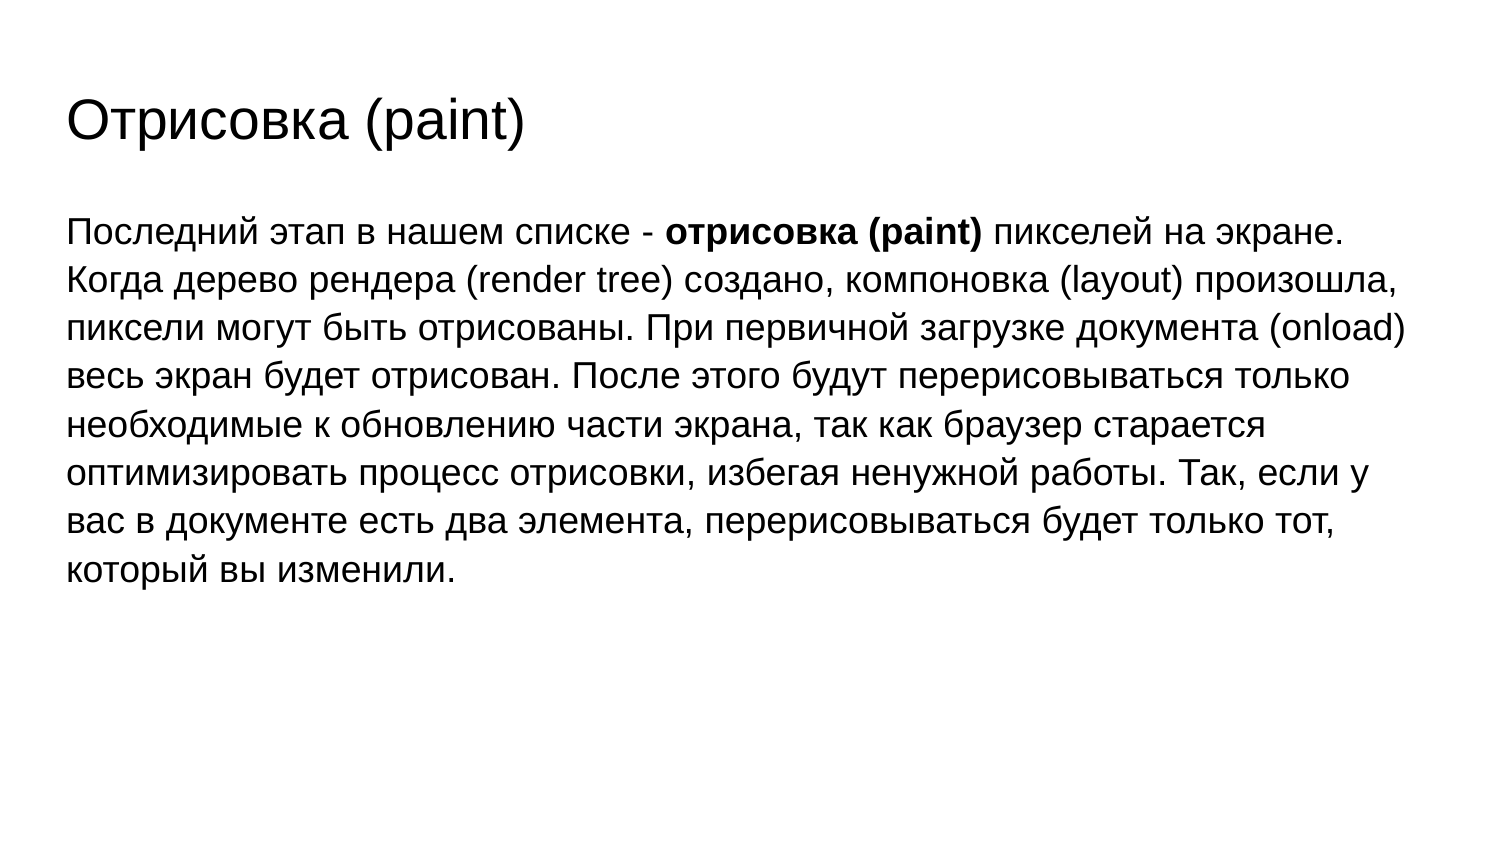

# Отрисовка (paint)
Последний этап в нашем списке - отрисовка (paint) пикселей на экране. Когда дерево рендера (render tree) создано, компоновка (layout) произошла, пиксели могут быть отрисованы. При первичной загрузке документа (onload) весь экран будет отрисован. После этого будут перерисовываться только необходимые к обновлению части экрана, так как браузер старается оптимизировать процесс отрисовки, избегая ненужной работы. Так, если у вас в документе есть два элемента, перерисовываться будет только тот, который вы изменили.